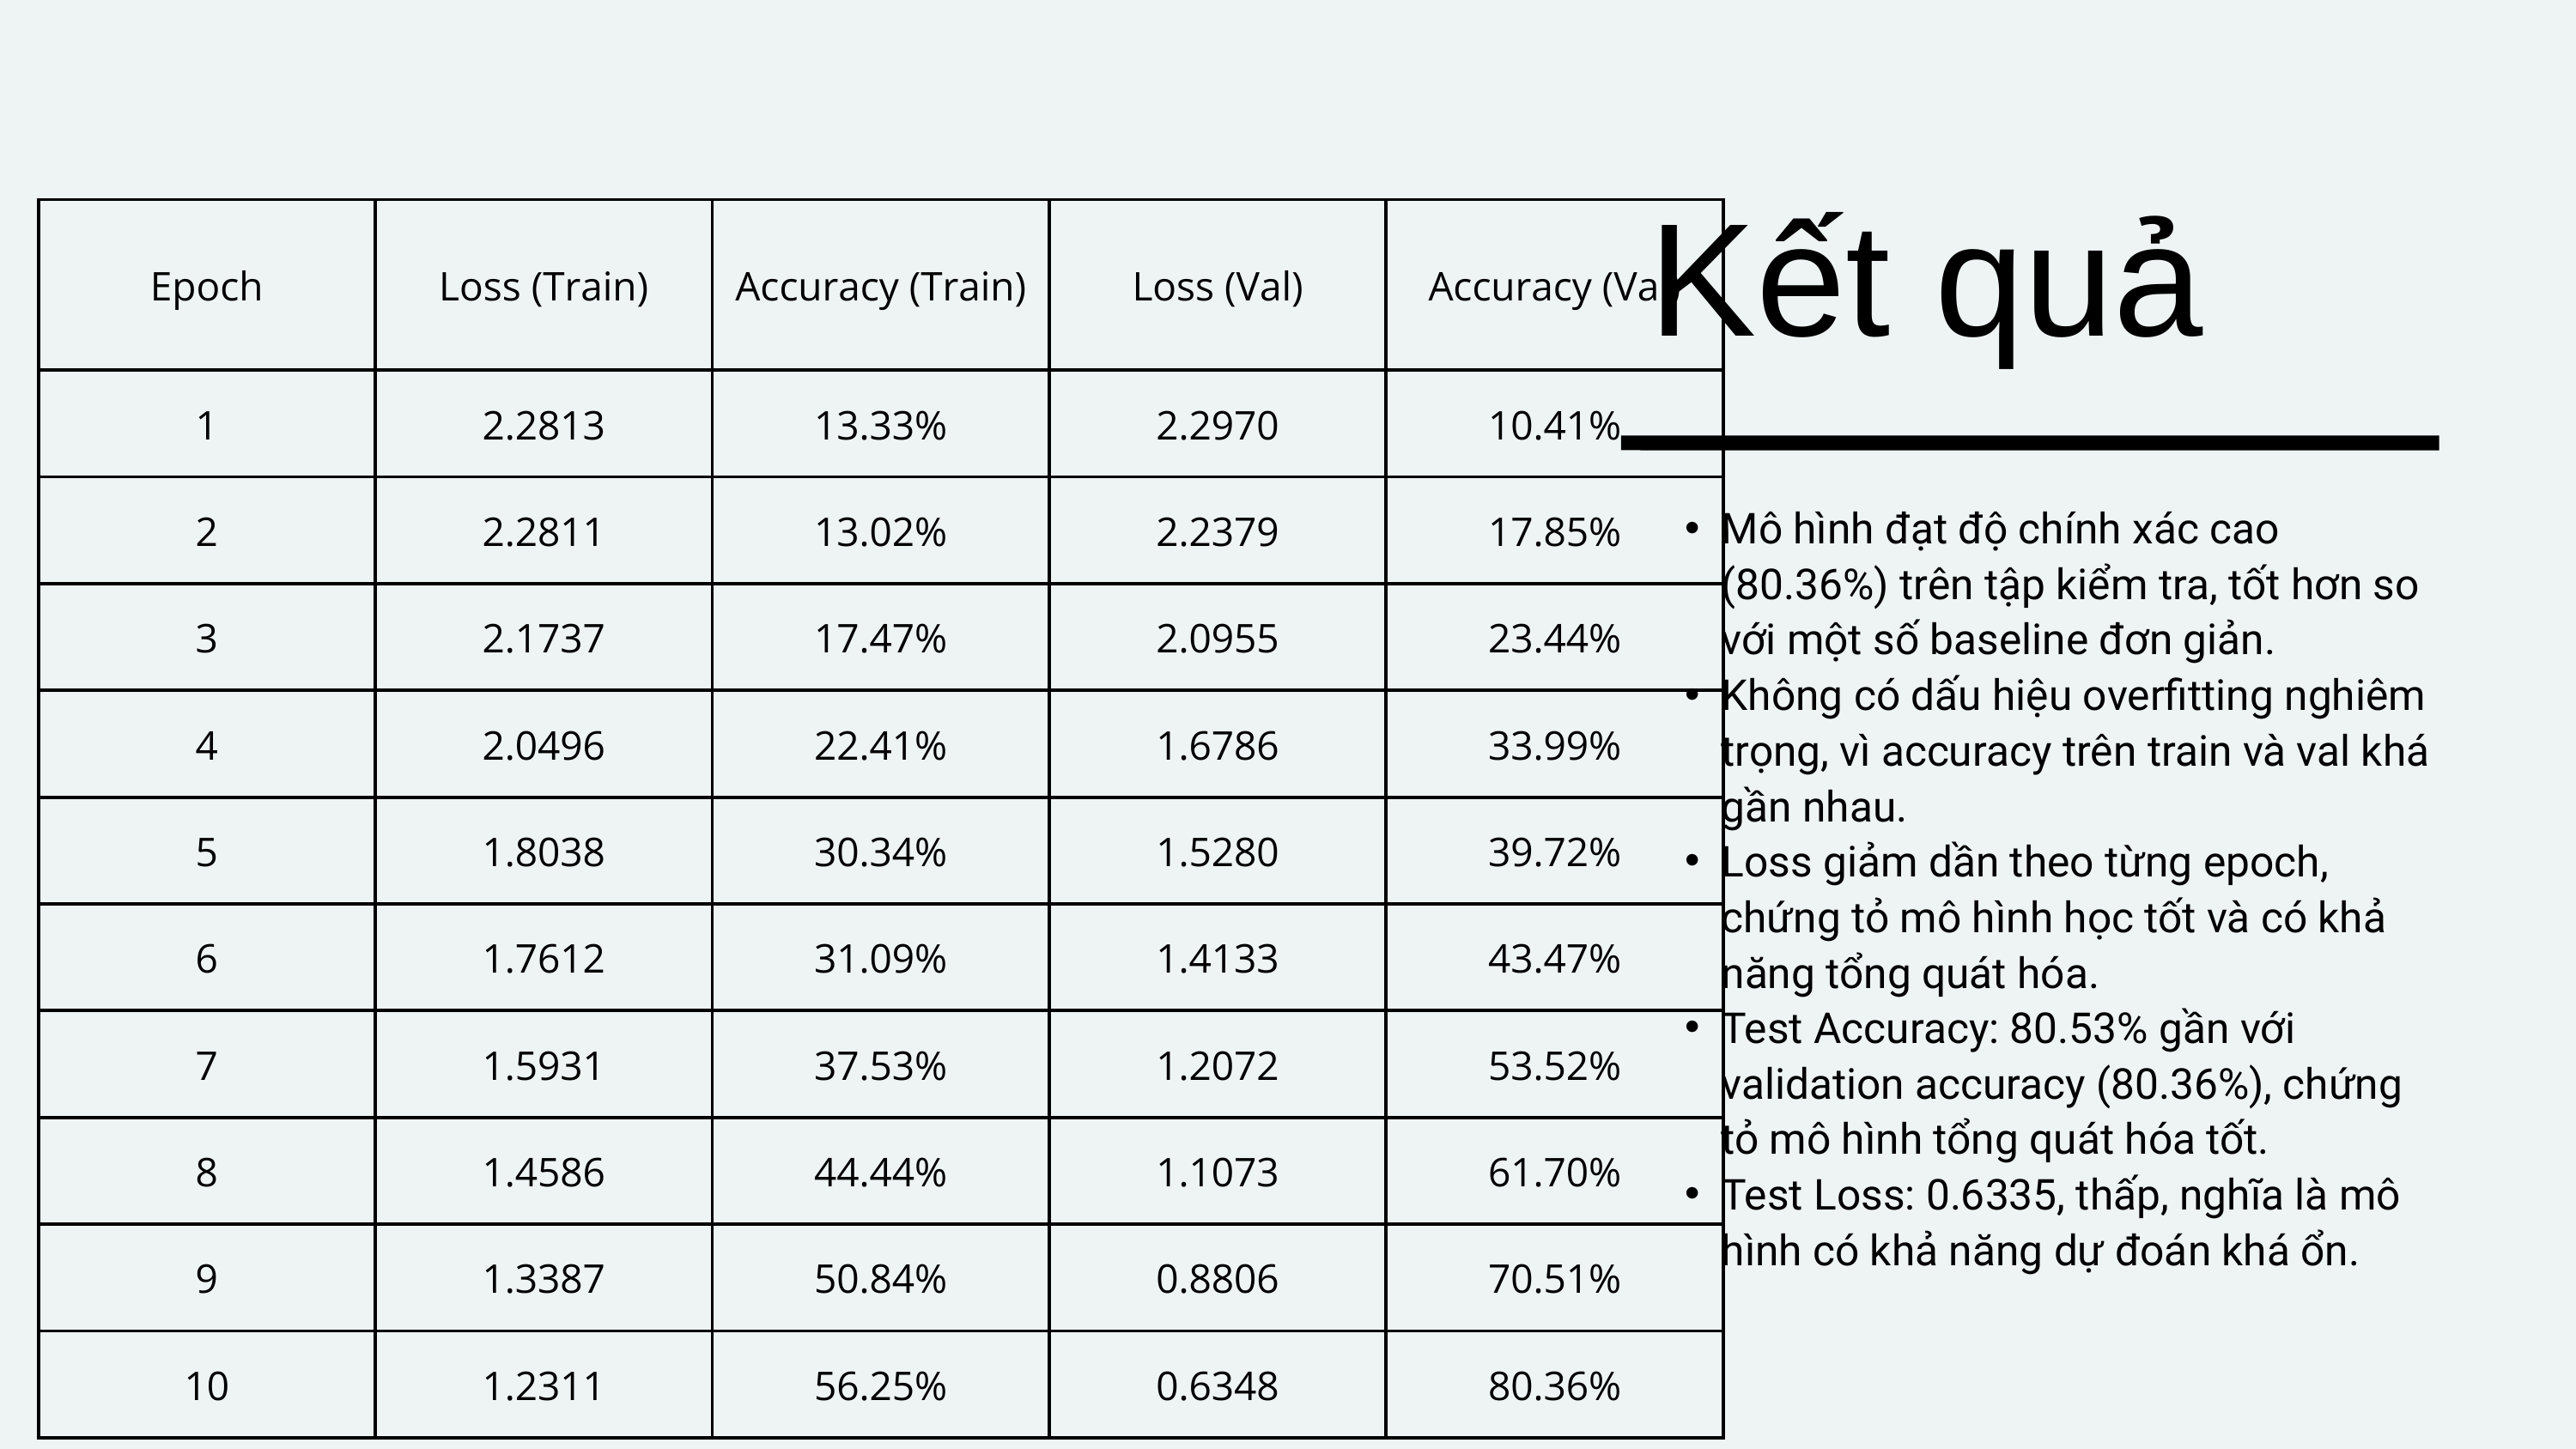

Kết quả
| Epoch | Loss (Train) | Accuracy (Train) | Loss (Val) | Accuracy (Val) |
| --- | --- | --- | --- | --- |
| 1 | 2.2813 | 13.33% | 2.2970 | 10.41% |
| 2 | 2.2811 | 13.02% | 2.2379 | 17.85% |
| 3 | 2.1737 | 17.47% | 2.0955 | 23.44% |
| 4 | 2.0496 | 22.41% | 1.6786 | 33.99% |
| 5 | 1.8038 | 30.34% | 1.5280 | 39.72% |
| 6 | 1.7612 | 31.09% | 1.4133 | 43.47% |
| 7 | 1.5931 | 37.53% | 1.2072 | 53.52% |
| 8 | 1.4586 | 44.44% | 1.1073 | 61.70% |
| 9 | 1.3387 | 50.84% | 0.8806 | 70.51% |
| 10 | 1.2311 | 56.25% | 0.6348 | 80.36% |

Mô hình đạt độ chính xác cao (80.36%) trên tập kiểm tra, tốt hơn so với một số baseline đơn giản.
Không có dấu hiệu overfitting nghiêm trọng, vì accuracy trên train và val khá gần nhau.
Loss giảm dần theo từng epoch, chứng tỏ mô hình học tốt và có khả năng tổng quát hóa.
Test Accuracy: 80.53% gần với validation accuracy (80.36%), chứng tỏ mô hình tổng quát hóa tốt.
Test Loss: 0.6335, thấp, nghĩa là mô hình có khả năng dự đoán khá ổn.